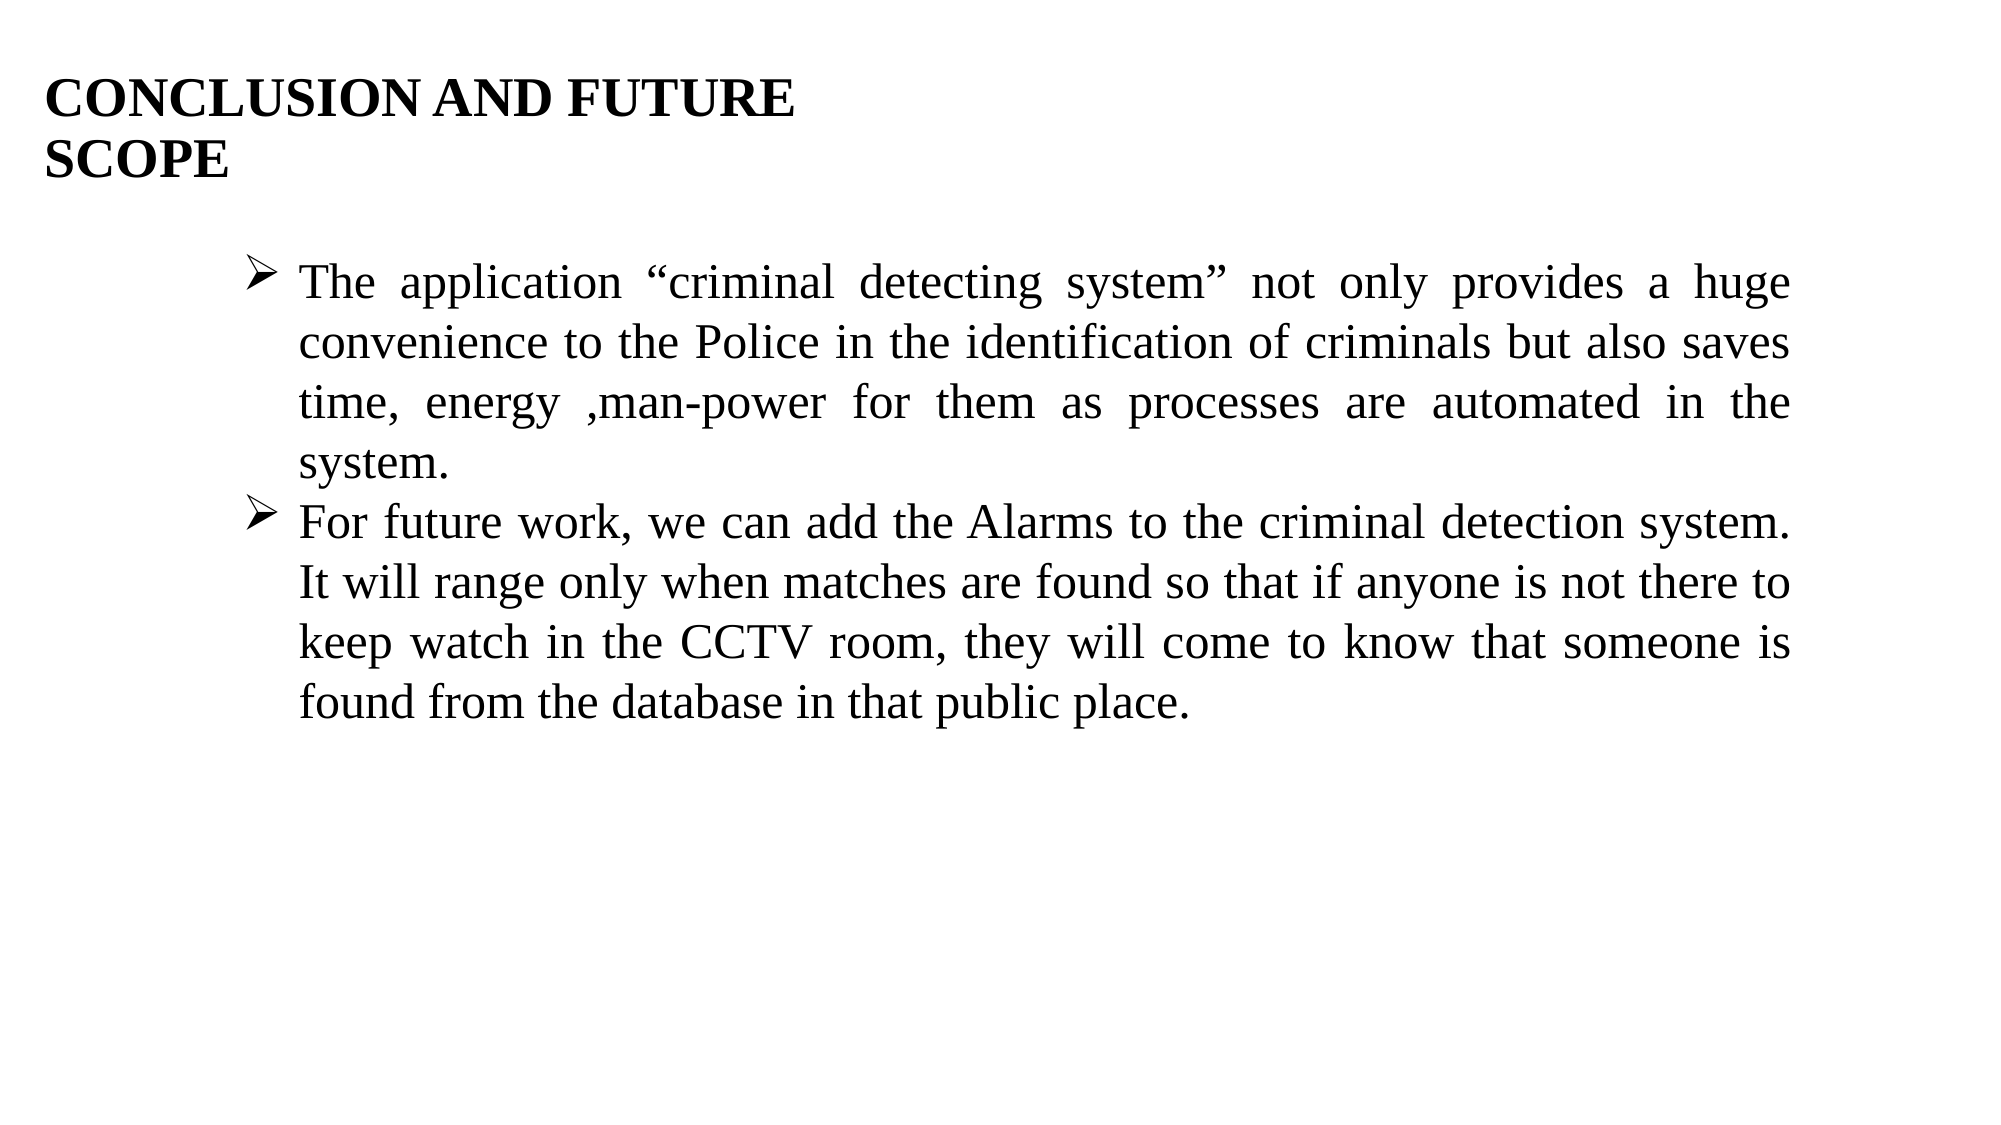

# CONCLUSION AND FUTURE SCOPE
The application “criminal detecting system” not only provides a huge convenience to the Police in the identification of criminals but also saves time, energy ,man-power for them as processes are automated in the system.
For future work, we can add the Alarms to the criminal detection system. It will range only when matches are found so that if anyone is not there to keep watch in the CCTV room, they will come to know that someone is found from the database in that public place.